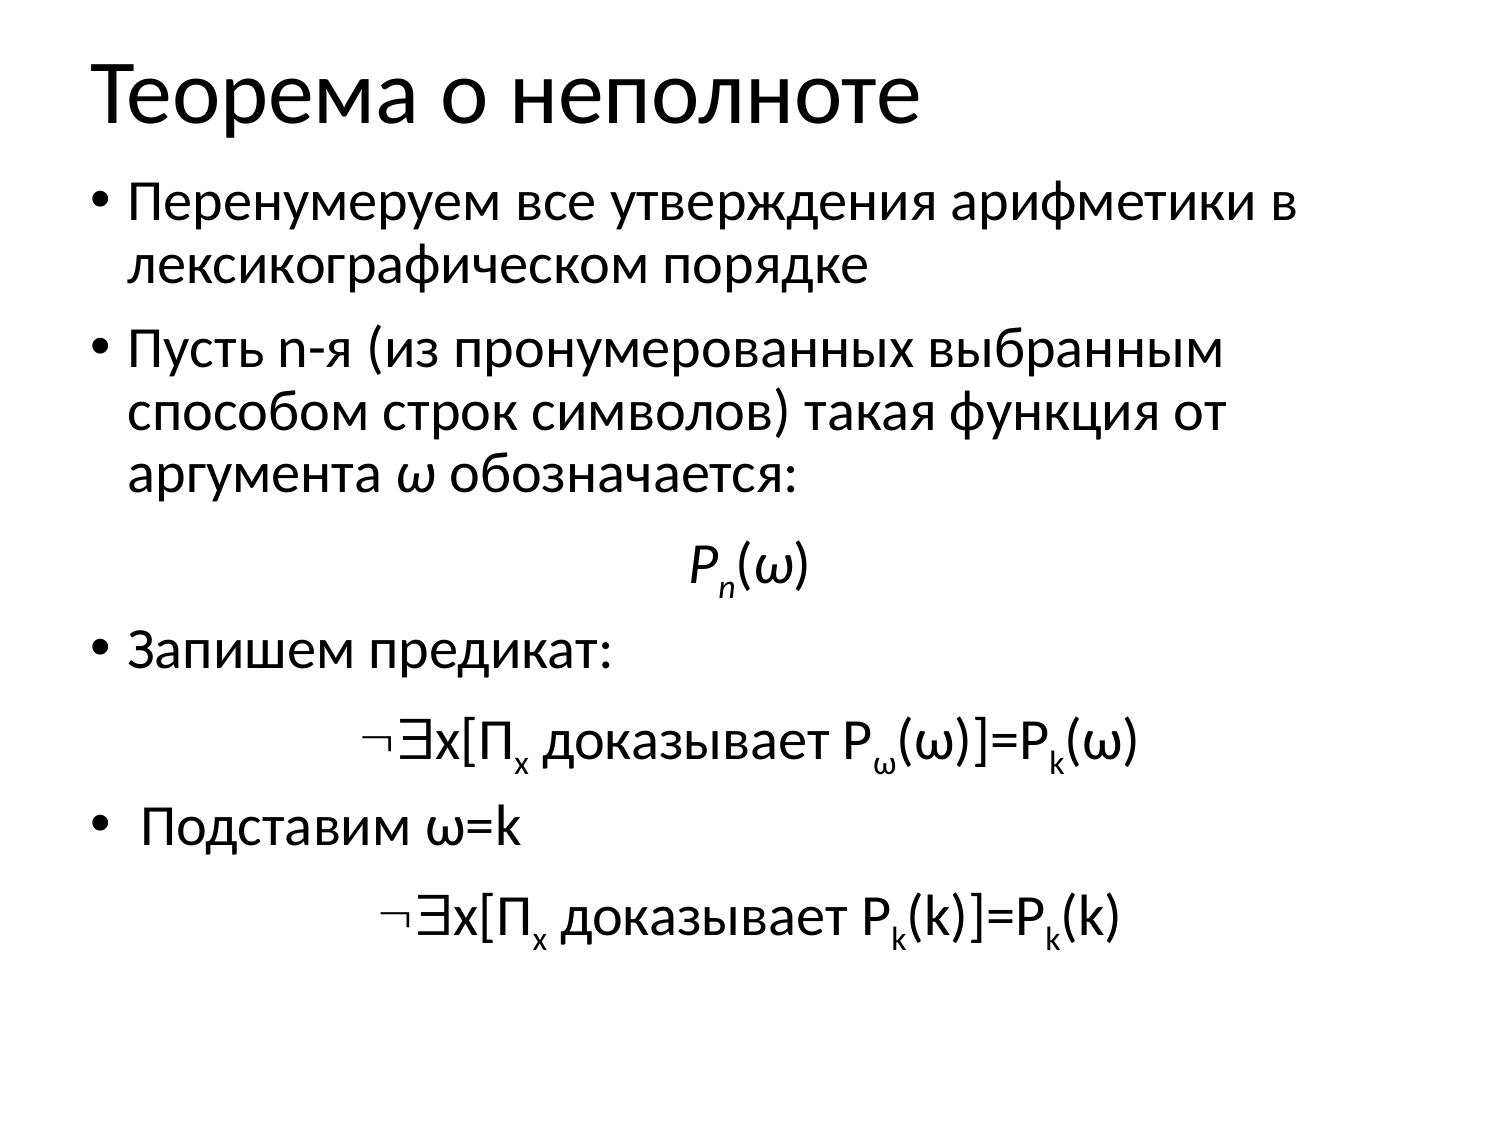

# Теорема о неполноте
Перенумеруем все утверждения арифметики в лексикографическом порядке
Пусть n-я (из пронумерованных выбранным способом строк символов) такая функция от аргумента ω обозначается:
Pn(ω)
Запишем предикат:
¬∃x[Пx доказывает Pω(ω)]=Pk(ω)
 Подставим ω=k
¬∃x[Пx доказывает Pk(k)]=Pk(k)